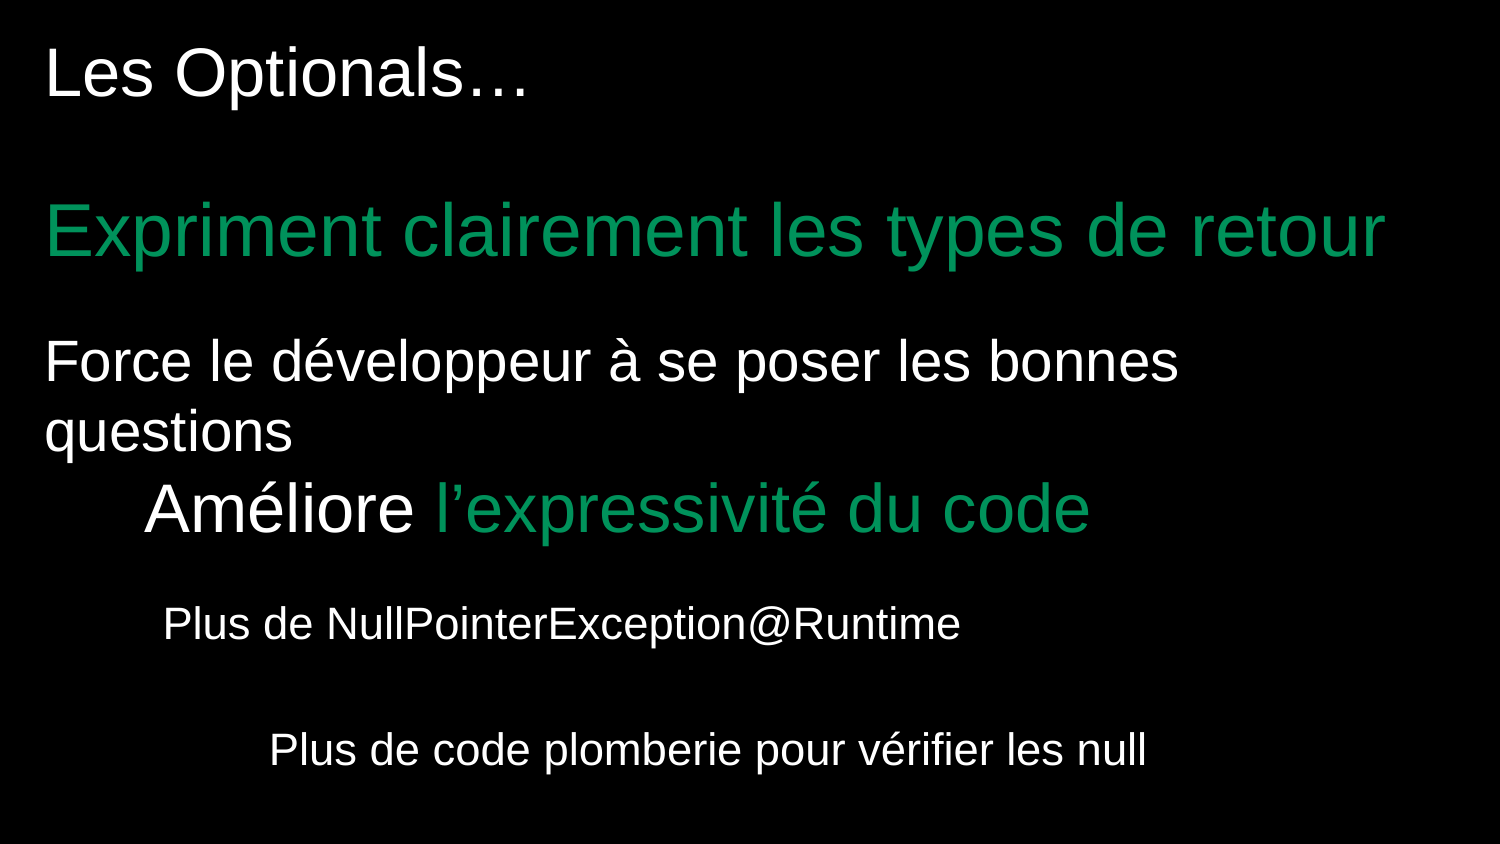

Les Optionals…
Expriment clairement les types de retour
Force le développeur à se poser les bonnes questions
Améliore l’expressivité du code
Plus de NullPointerException@Runtime
Plus de code plomberie pour vérifier les null